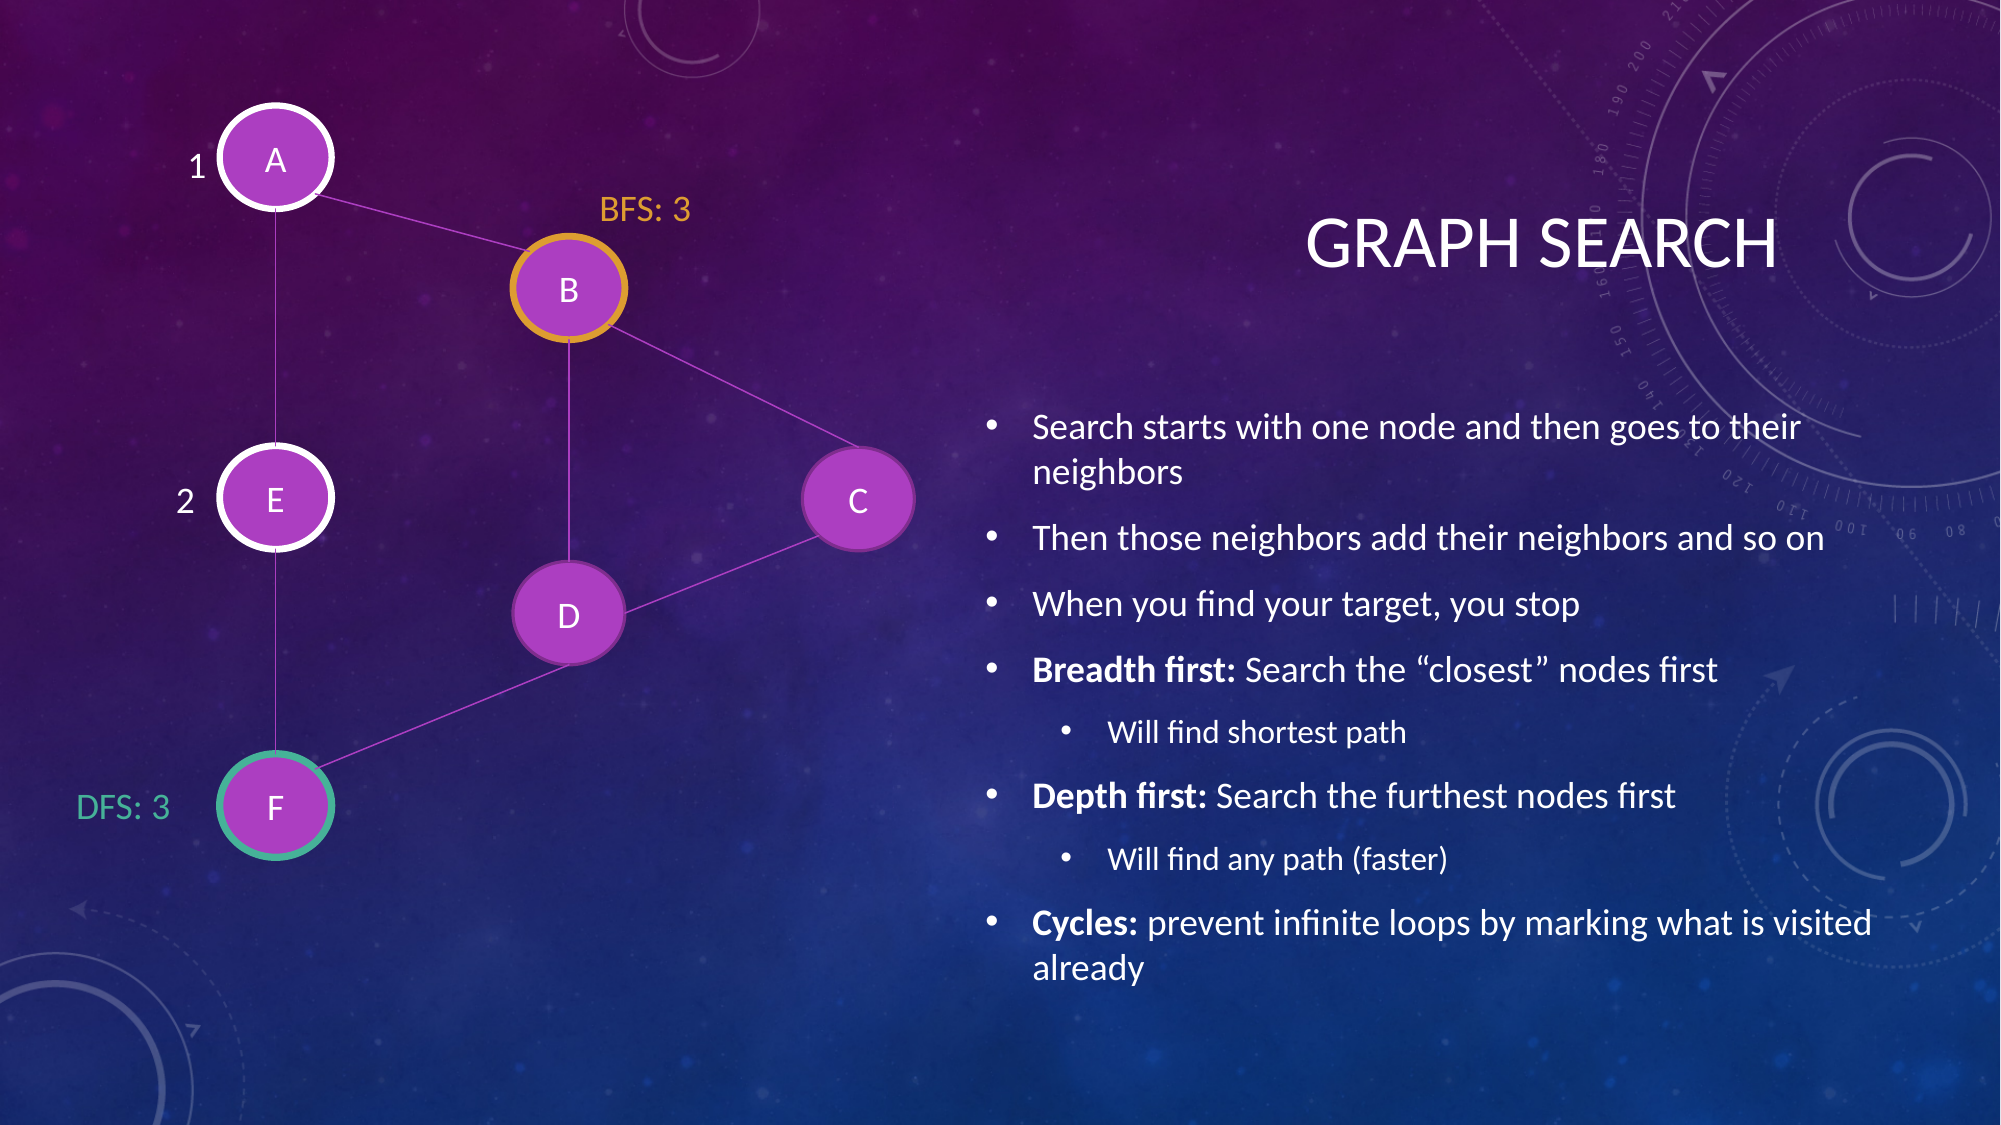

A
# Graph Search
1
BFS: 3
B
Search starts with one node and then goes to their neighbors
Then those neighbors add their neighbors and so on
When you find your target, you stop
Breadth first: Search the “closest” nodes first
Will find shortest path
Depth first: Search the furthest nodes first
Will find any path (faster)
Cycles: prevent infinite loops by marking what is visited already
E
C
2
D
F
DFS: 3